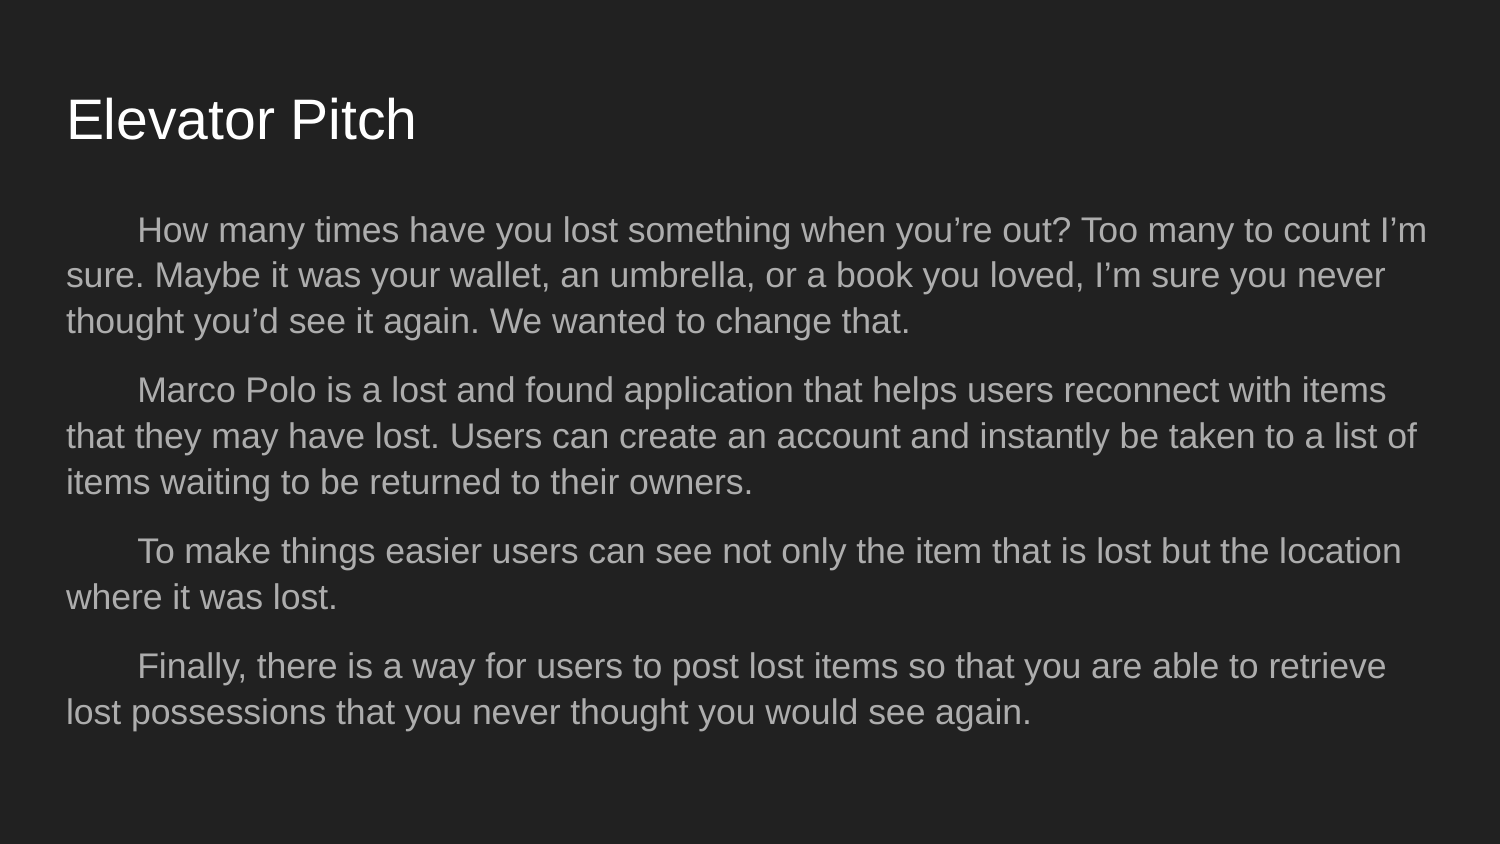

# Elevator Pitch
How many times have you lost something when you’re out? Too many to count I’m sure. Maybe it was your wallet, an umbrella, or a book you loved, I’m sure you never thought you’d see it again. We wanted to change that.
Marco Polo is a lost and found application that helps users reconnect with items that they may have lost. Users can create an account and instantly be taken to a list of items waiting to be returned to their owners.
To make things easier users can see not only the item that is lost but the location where it was lost.
Finally, there is a way for users to post lost items so that you are able to retrieve lost possessions that you never thought you would see again.